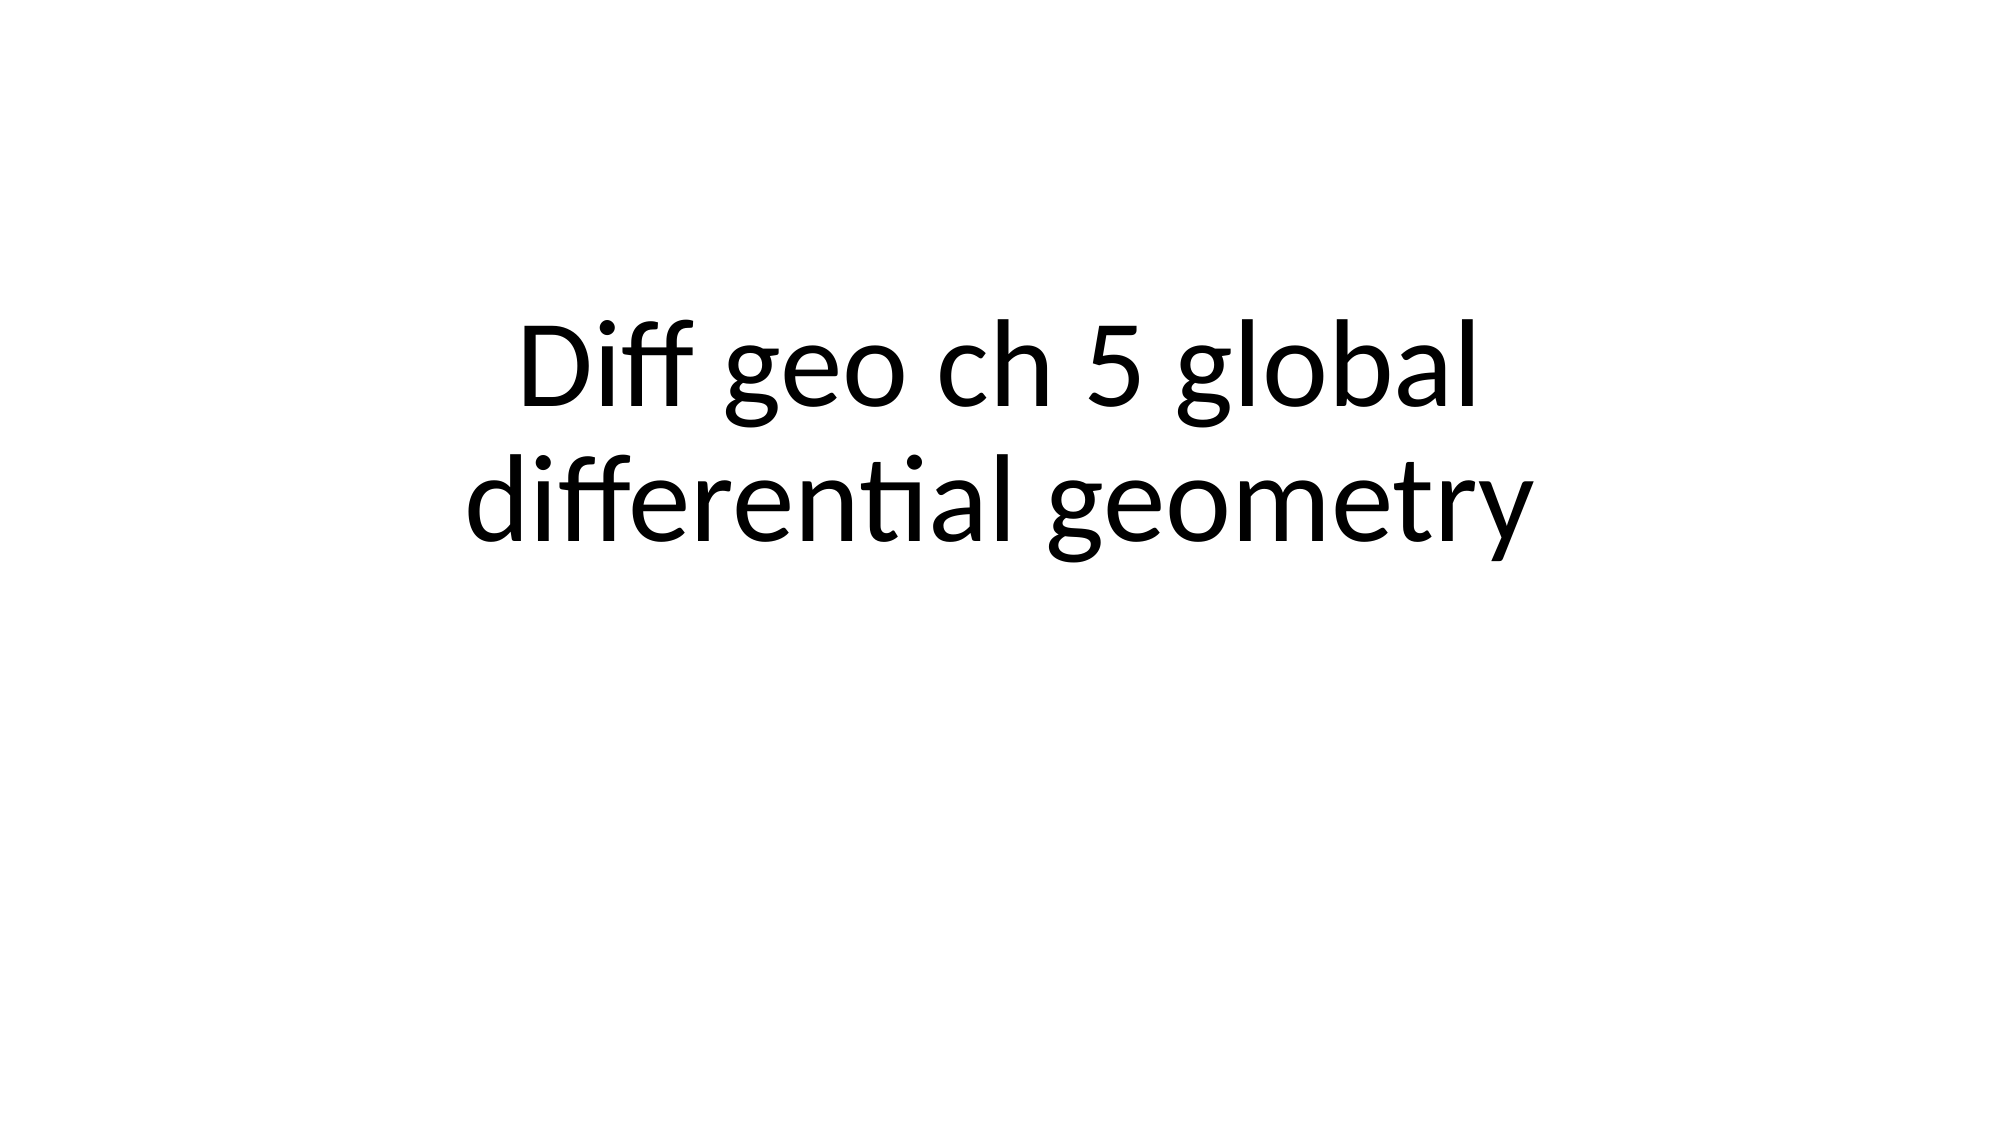

# Diff geo ch 5 global differential geometry